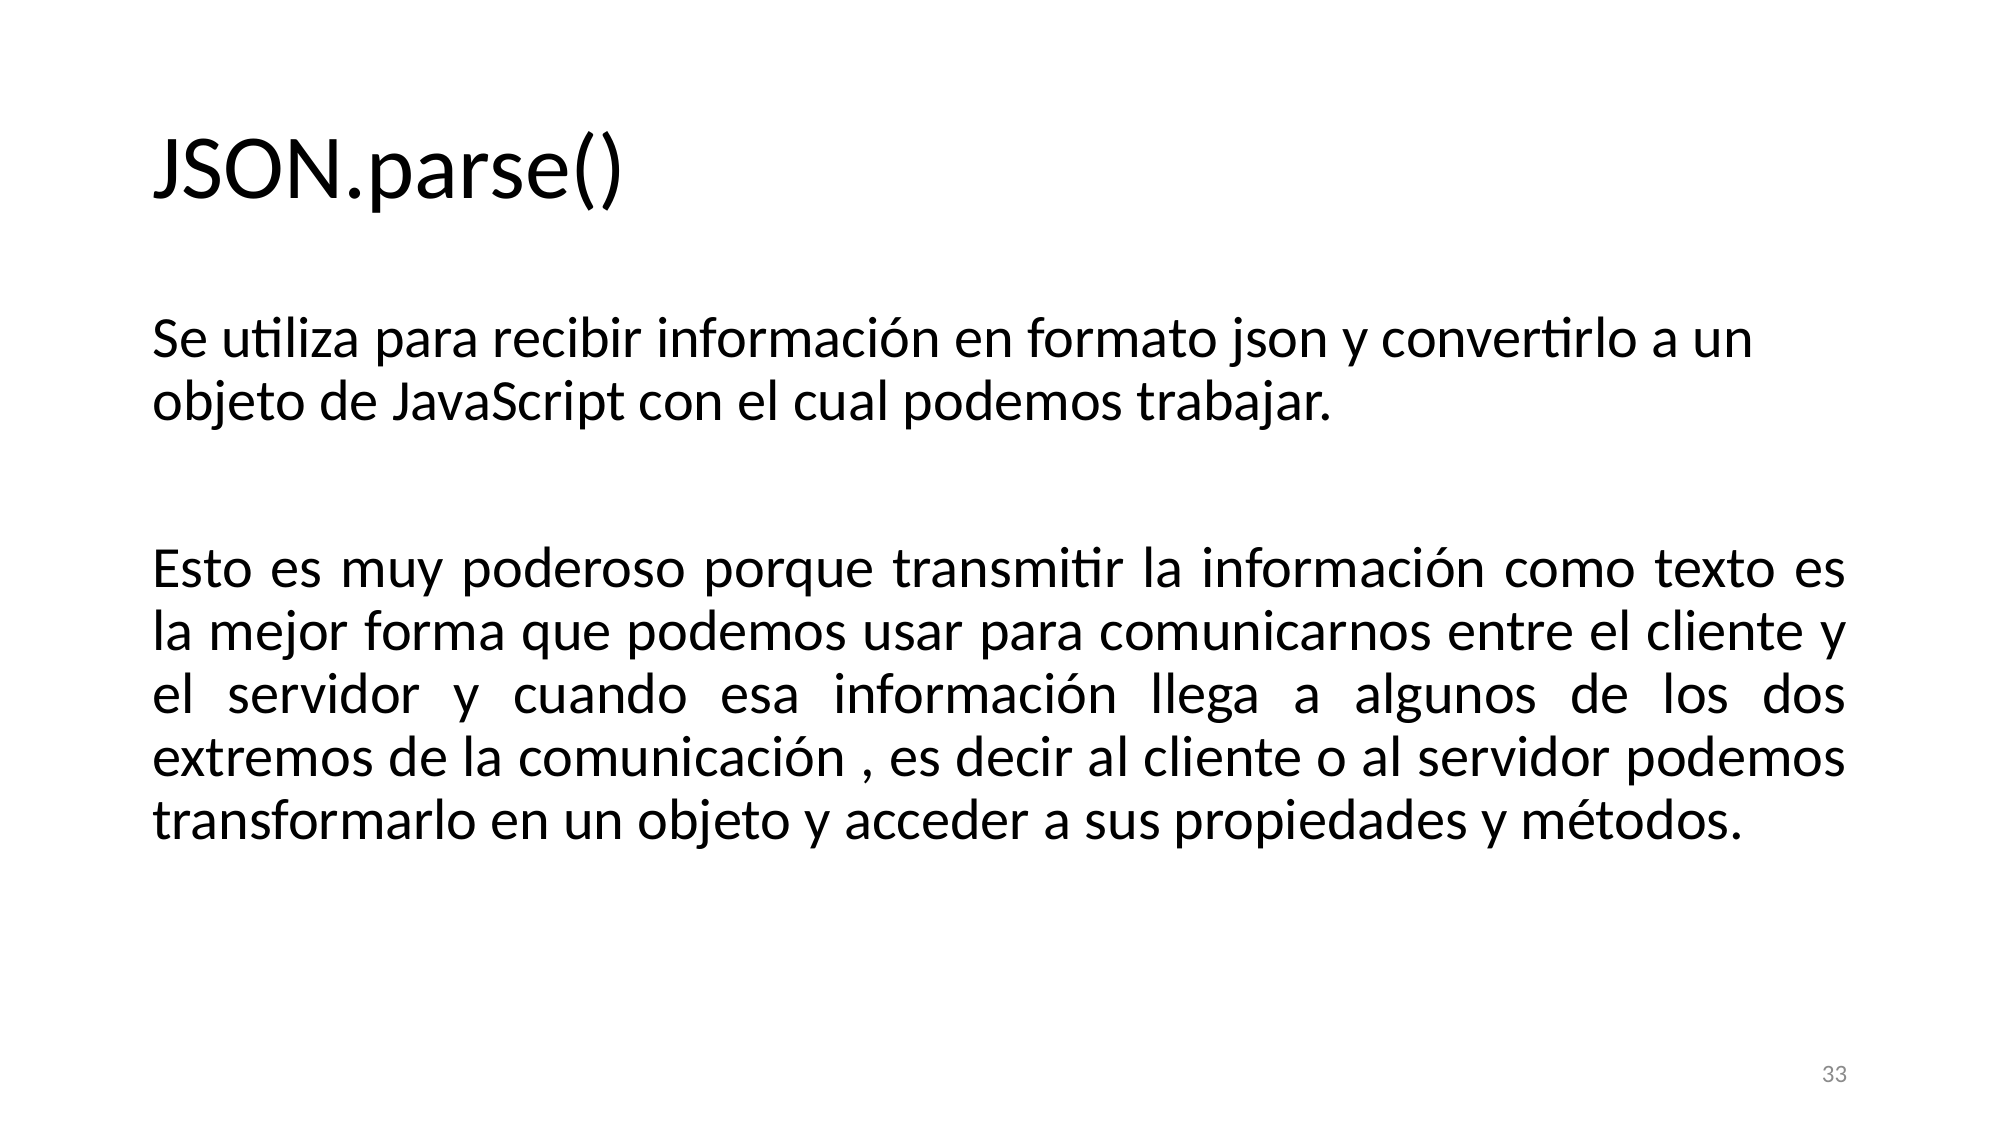

# JSON.parse()
Se utiliza para recibir información en formato json y convertirlo a un objeto de JavaScript con el cual podemos trabajar.

Esto es muy poderoso porque transmitir la información como texto es la mejor forma que podemos usar para comunicarnos entre el cliente y el servidor y cuando esa información llega a algunos de los dos extremos de la comunicación , es decir al cliente o al servidor podemos transformarlo en un objeto y acceder a sus propiedades y métodos.
33